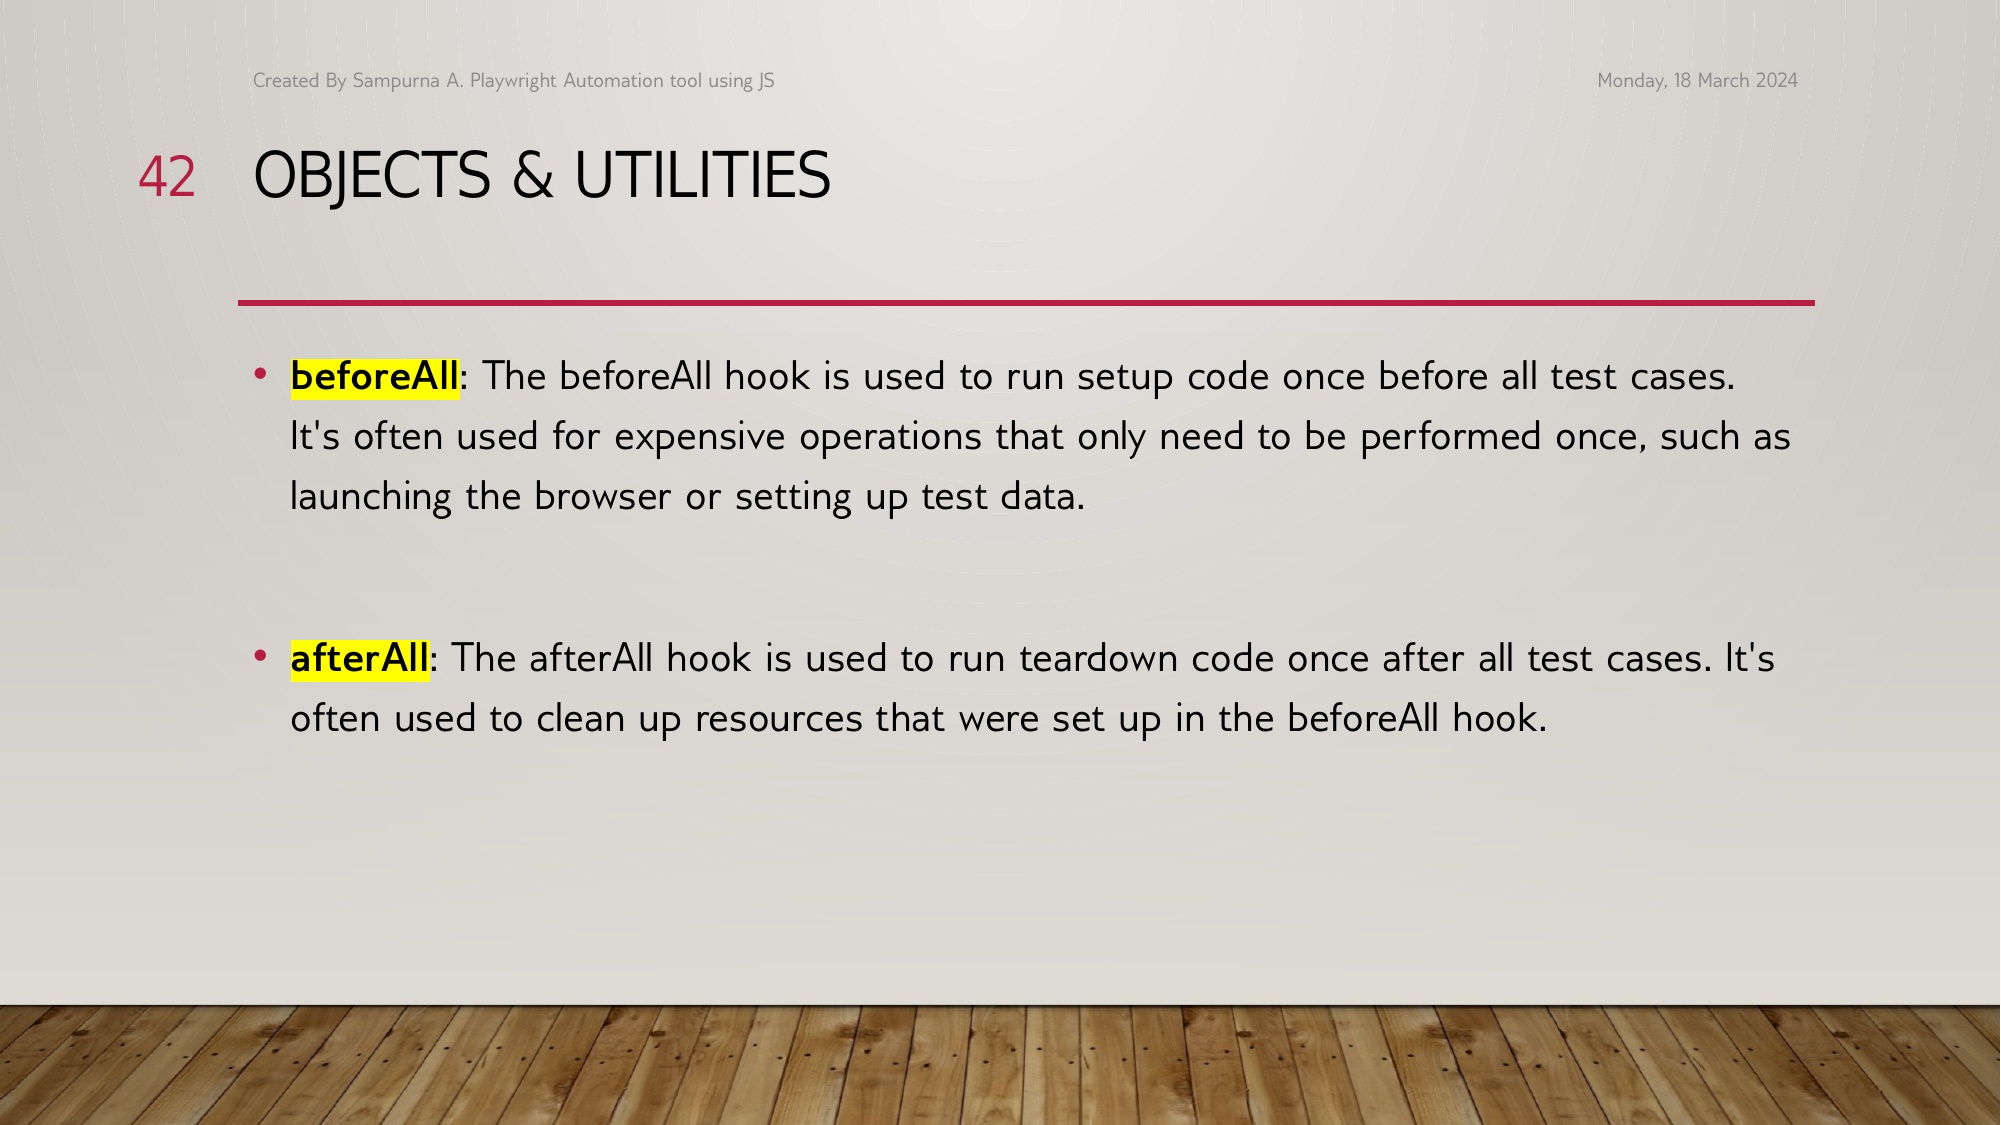

Created By Sampurna A. Playwright Automation tool using JS
Monday, 18 March 2024
42
# Objects & Utilities
beforeAll: The beforeAll hook is used to run setup code once before all test cases. It's often used for expensive operations that only need to be performed once, such as launching the browser or setting up test data.

afterAll: The afterAll hook is used to run teardown code once after all test cases. It's often used to clean up resources that were set up in the beforeAll hook.